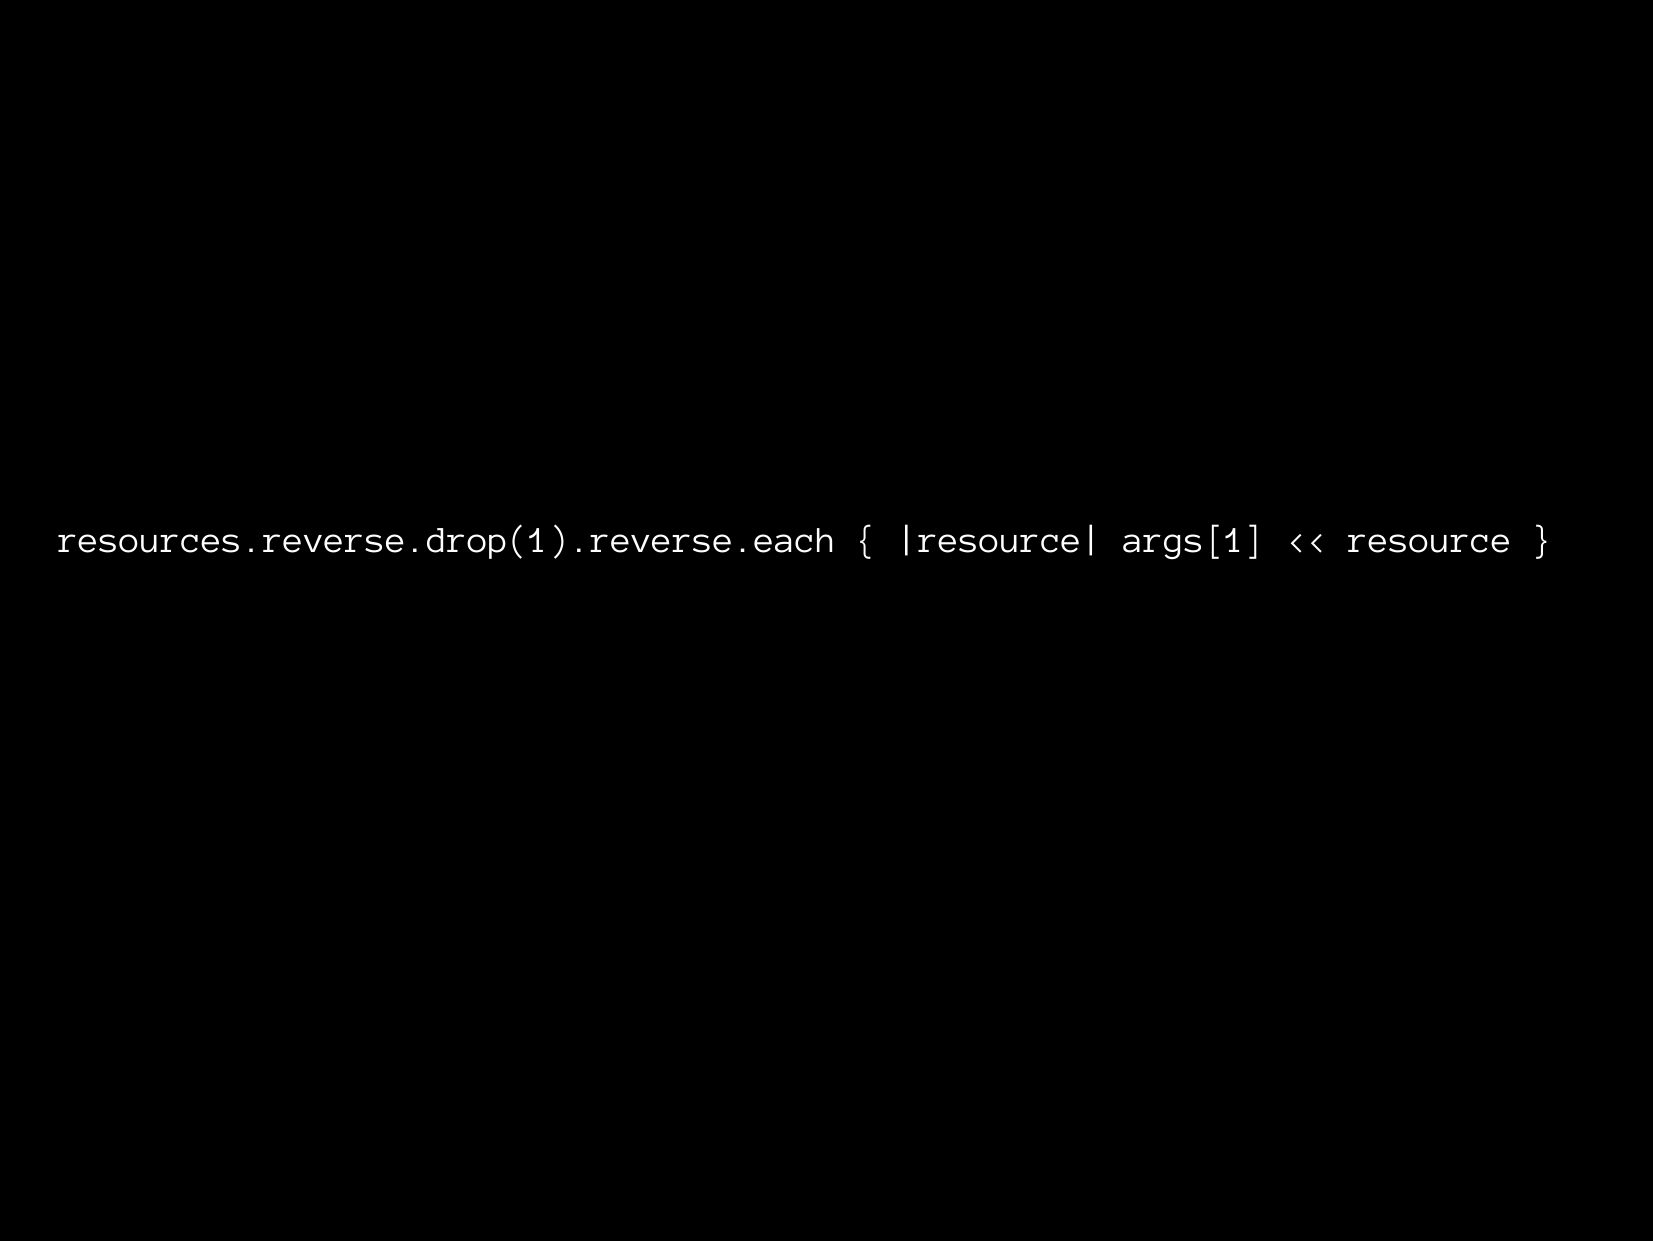

resources.reverse.drop(1).reverse.each { |resource| args[1] << resource }